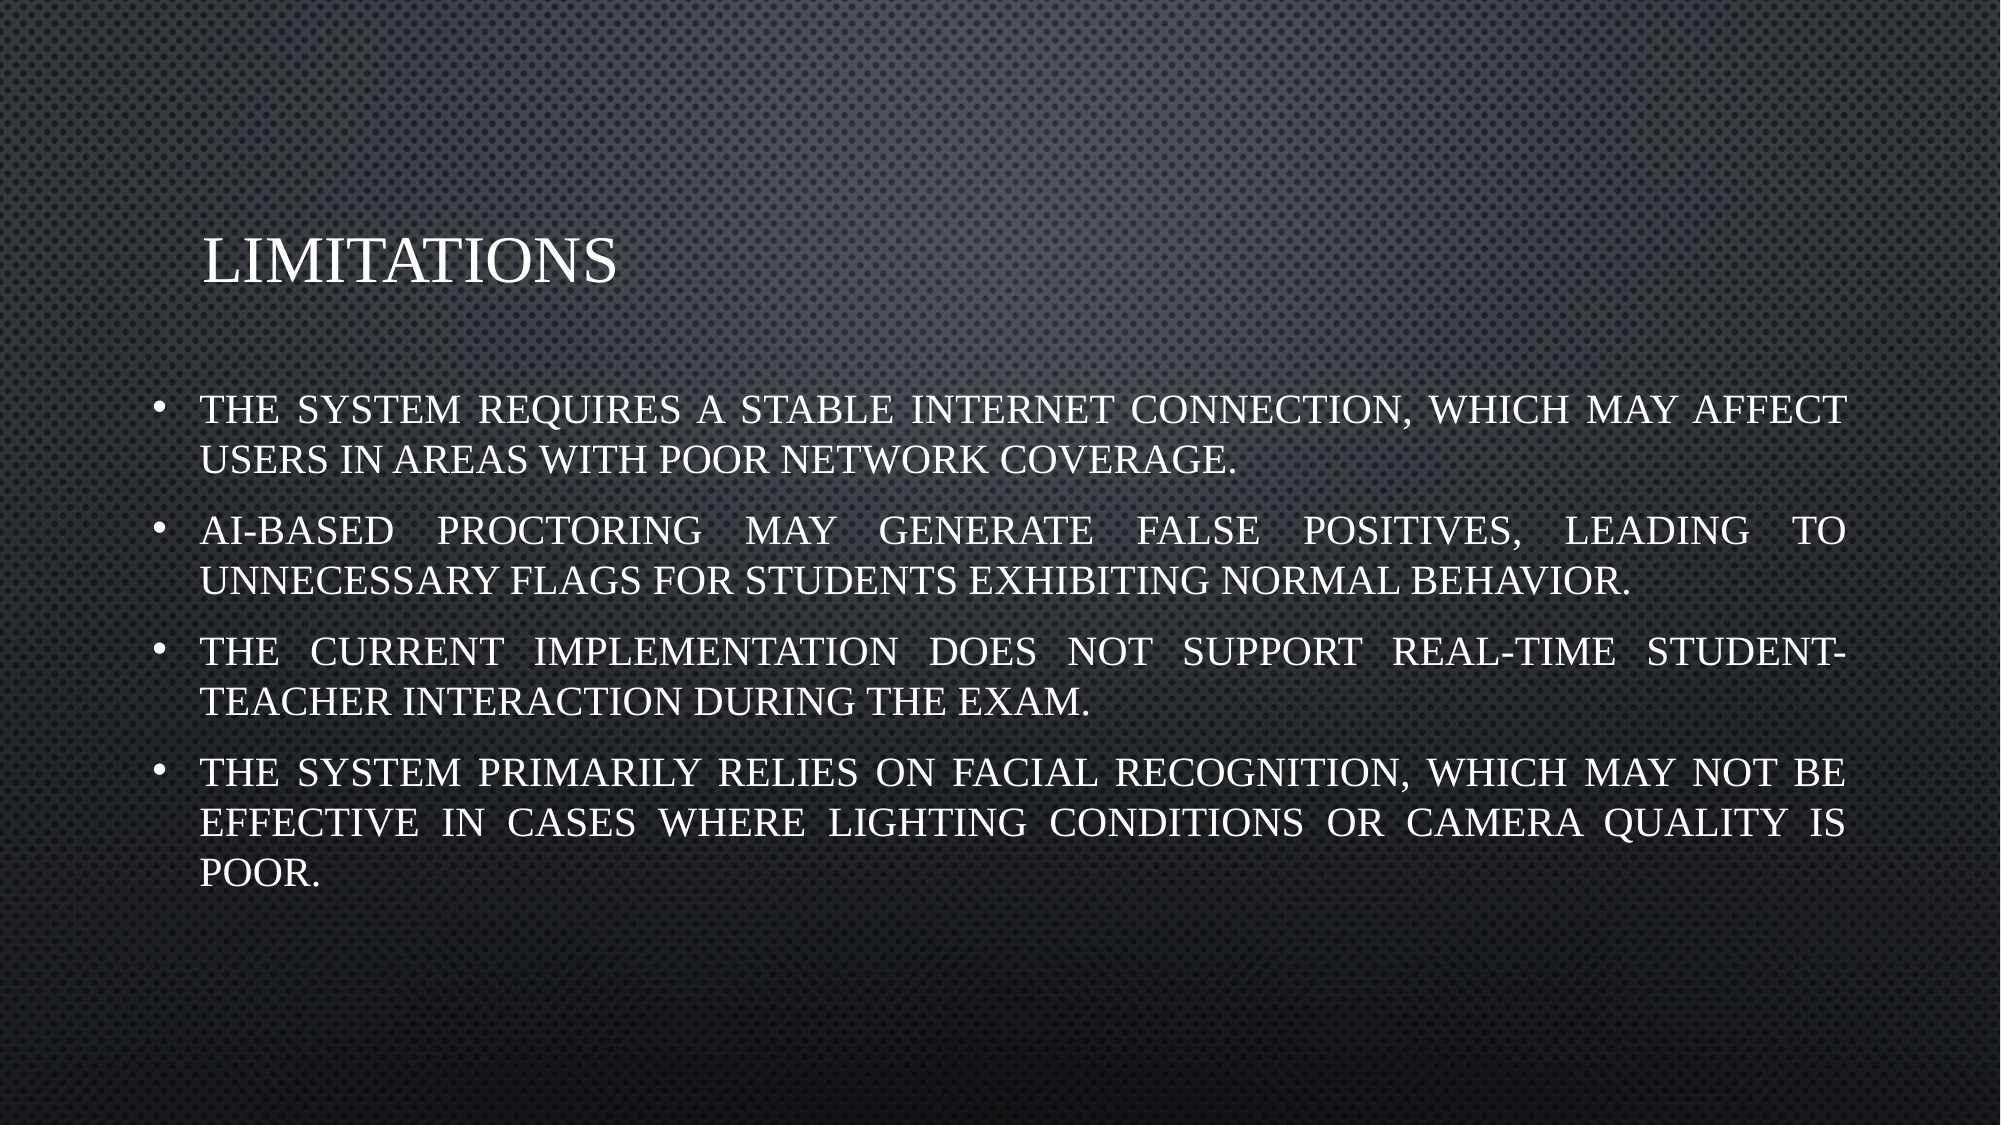

# LIMITATIONS
The system requires a stable internet connection, which may affect users in areas with poor network coverage.
AI-based proctoring may generate false positives, leading to unnecessary flags for students exhibiting normal behavior.
The current implementation does not support real-time student-teacher interaction during the exam.
The system primarily relies on facial recognition, which may not be effective in cases where lighting conditions or camera quality is poor.